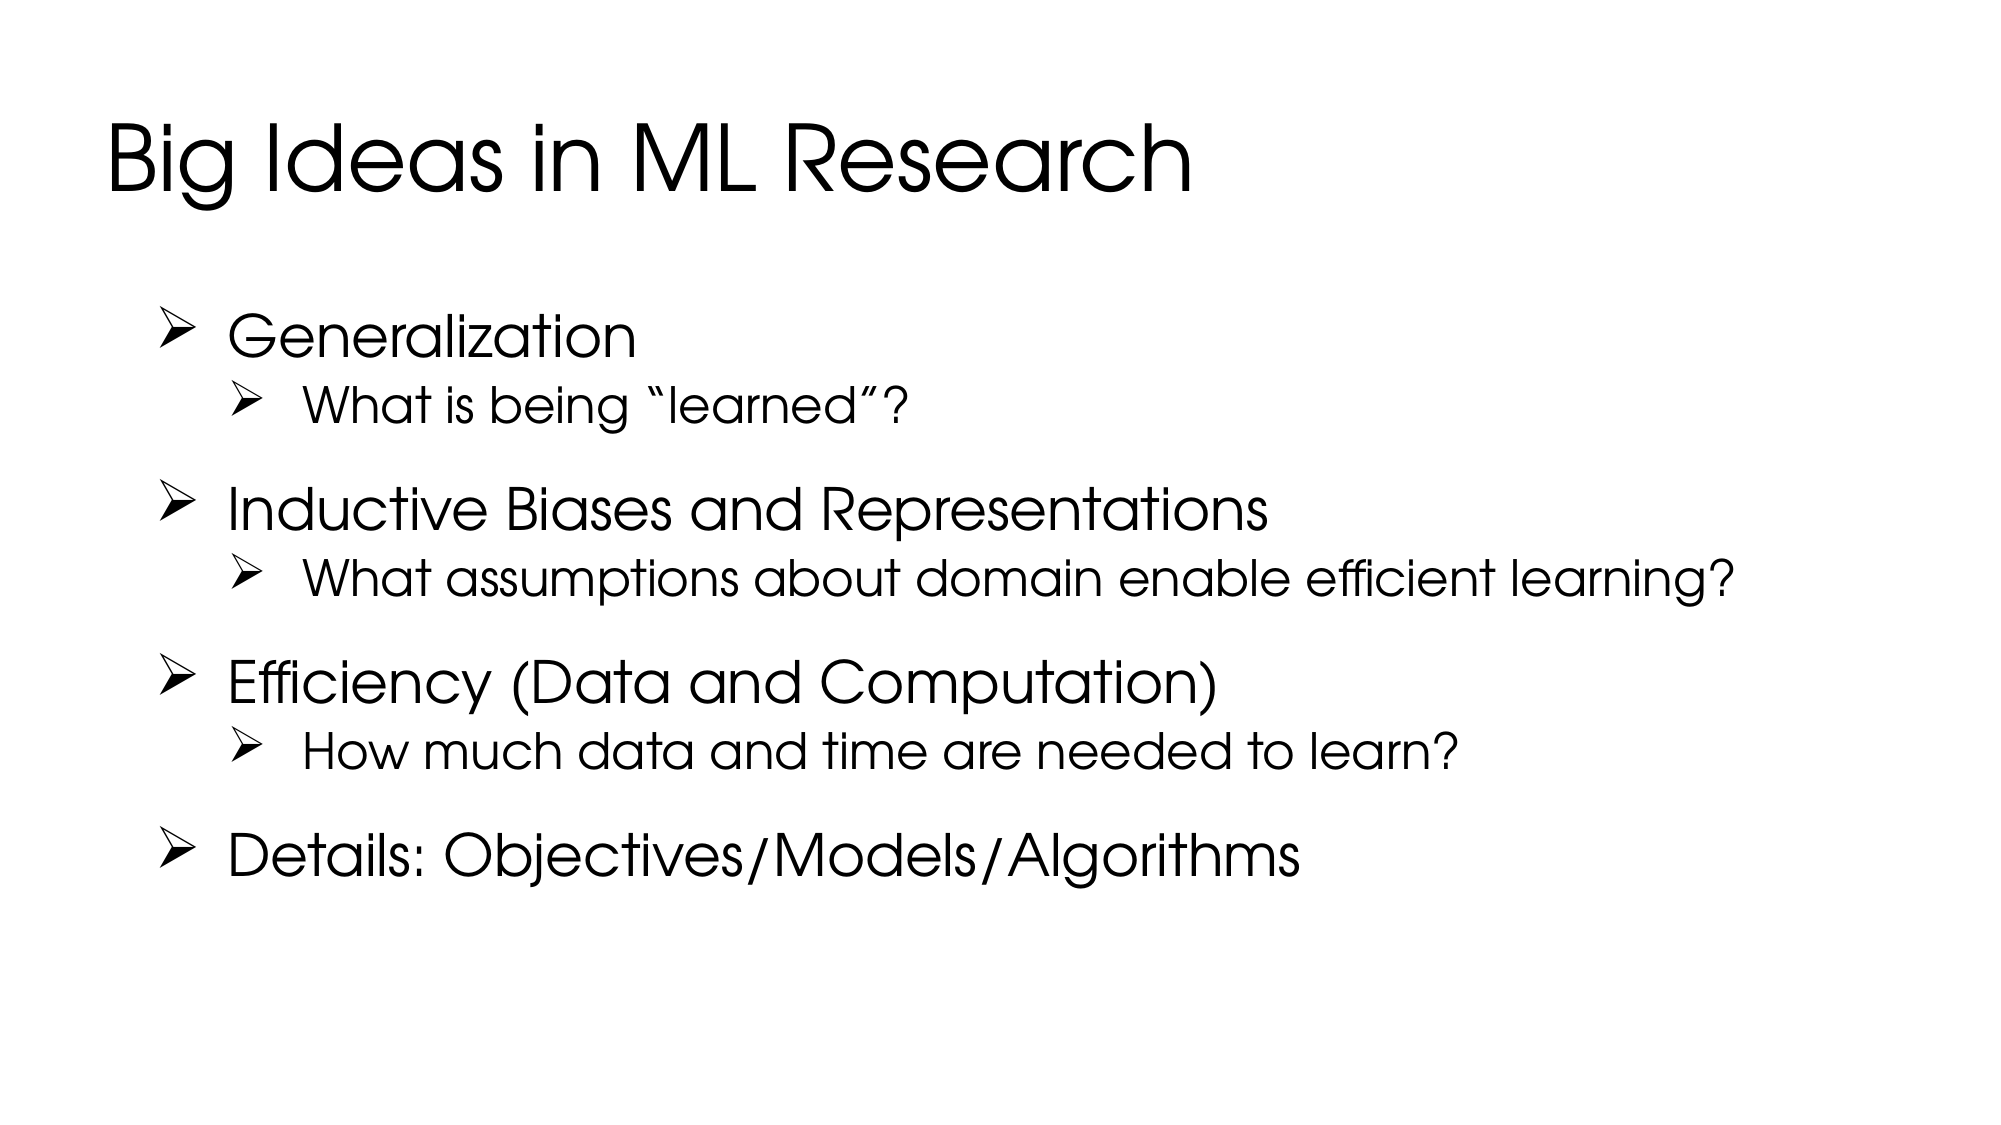

# Big Ideas in ML Research
Generalization
What is being “learned”?
Inductive Biases and Representations
What assumptions about domain enable efficient learning?
Efficiency (Data and Computation)
How much data and time are needed to learn?
Details: Objectives/Models/Algorithms